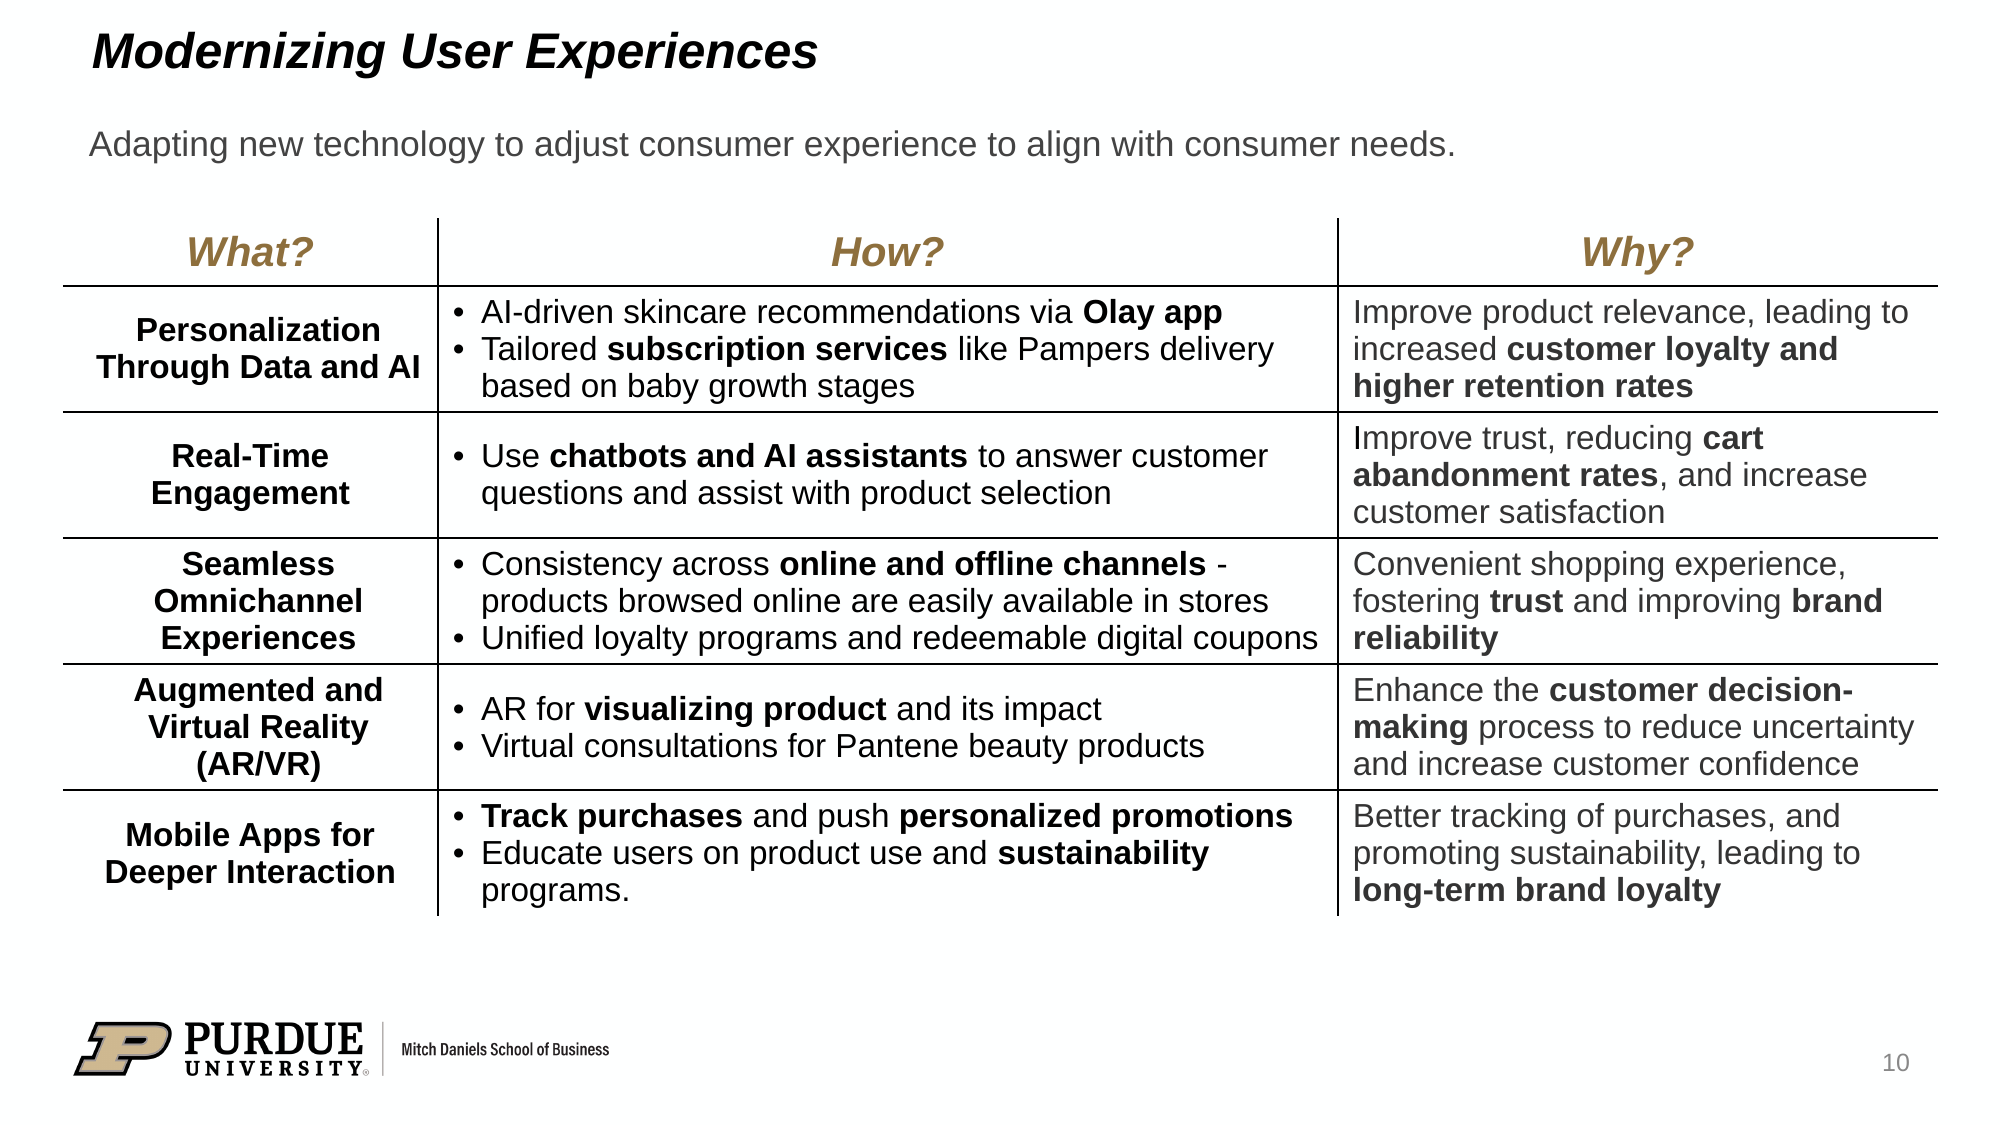

# Modernizing User Experiences
Adapting new technology to adjust consumer experience to align with consumer needs.
| What? | How? | Why? |
| --- | --- | --- |
| Personalization Through Data and AI | AI-driven skincare recommendations via Olay app Tailored subscription services like Pampers delivery based on baby growth stages | Improve product relevance, leading to increased customer loyalty and higher retention rates |
| Real-Time Engagement | Use chatbots and AI assistants to answer customer questions and assist with product selection | Improve trust, reducing cart abandonment rates, and increase customer satisfaction |
| Seamless Omnichannel Experiences | Consistency across online and offline channels - products browsed online are easily available in stores Unified loyalty programs and redeemable digital coupons | Convenient shopping experience, fostering trust and improving brand reliability |
| Augmented and Virtual Reality (AR/VR) | AR for visualizing product and its impact Virtual consultations for Pantene beauty products | Enhance the customer decision-making process to reduce uncertainty and increase customer confidence |
| Mobile Apps for Deeper Interaction | Track purchases and push personalized promotions Educate users on product use and sustainability programs. | Better tracking of purchases, and promoting sustainability, leading to long-term brand loyalty |
10